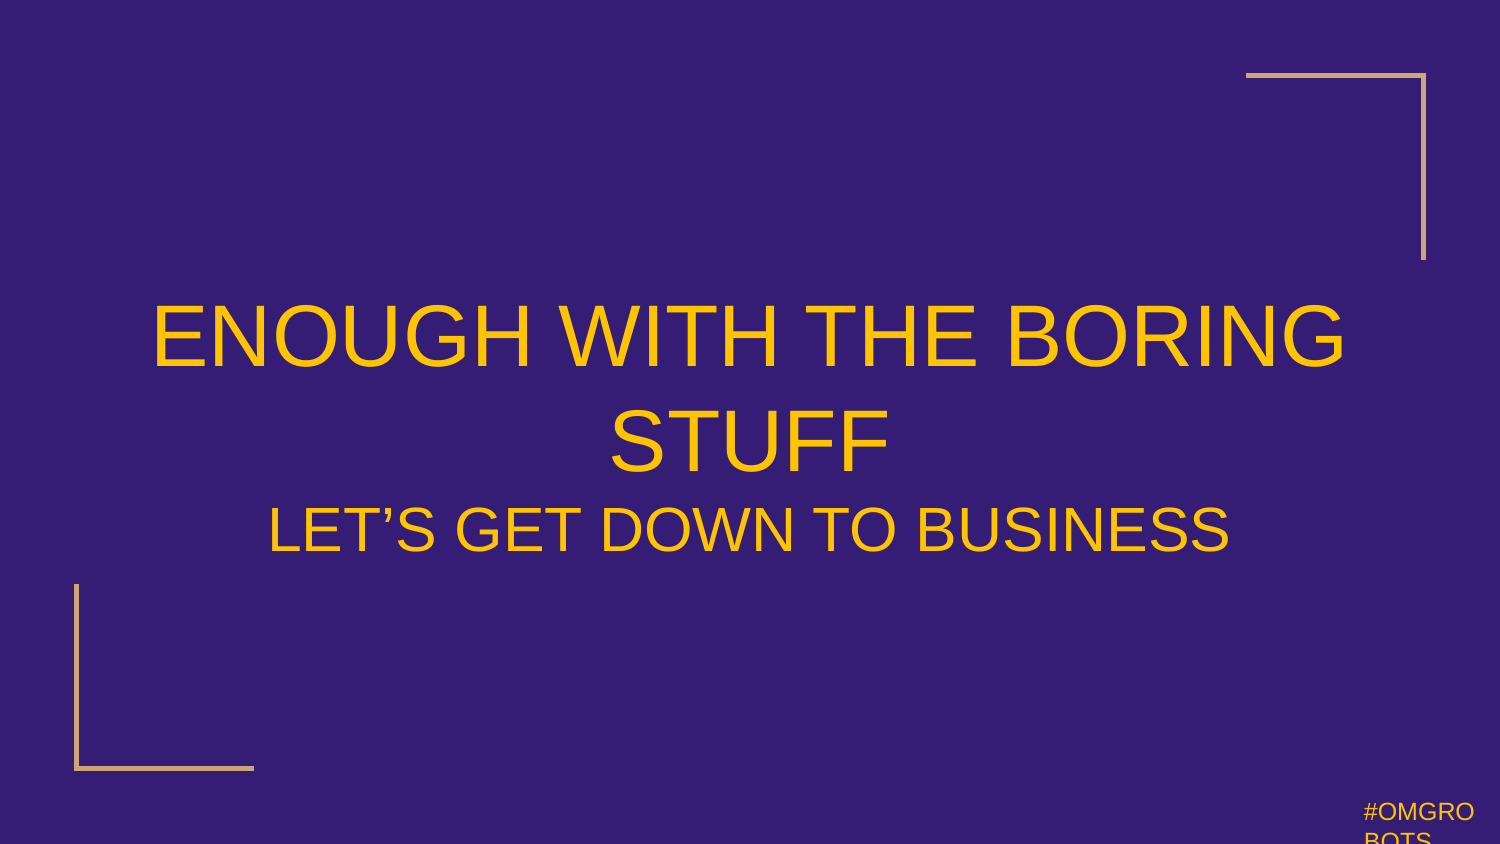

# ENOUGH WITH THE BORING STUFF
LET’S GET DOWN TO BUSINESS